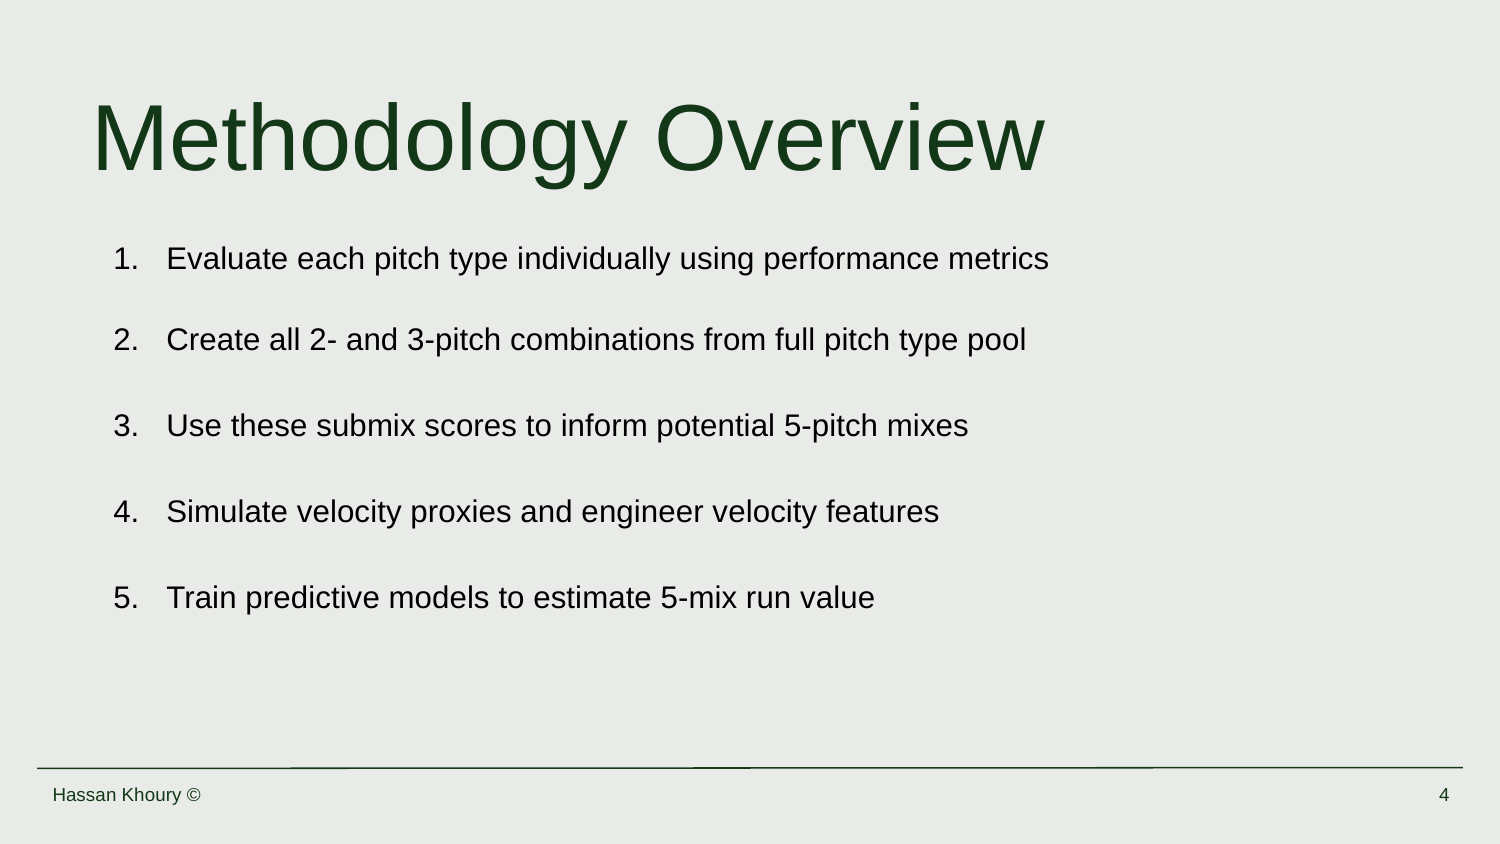

# Methodology Overview
Evaluate each pitch type individually using performance metrics
Create all 2- and 3-pitch combinations from full pitch type pool
Use these submix scores to inform potential 5-pitch mixes
Simulate velocity proxies and engineer velocity features
Train predictive models to estimate 5-mix run value

Hassan Khoury ©
4